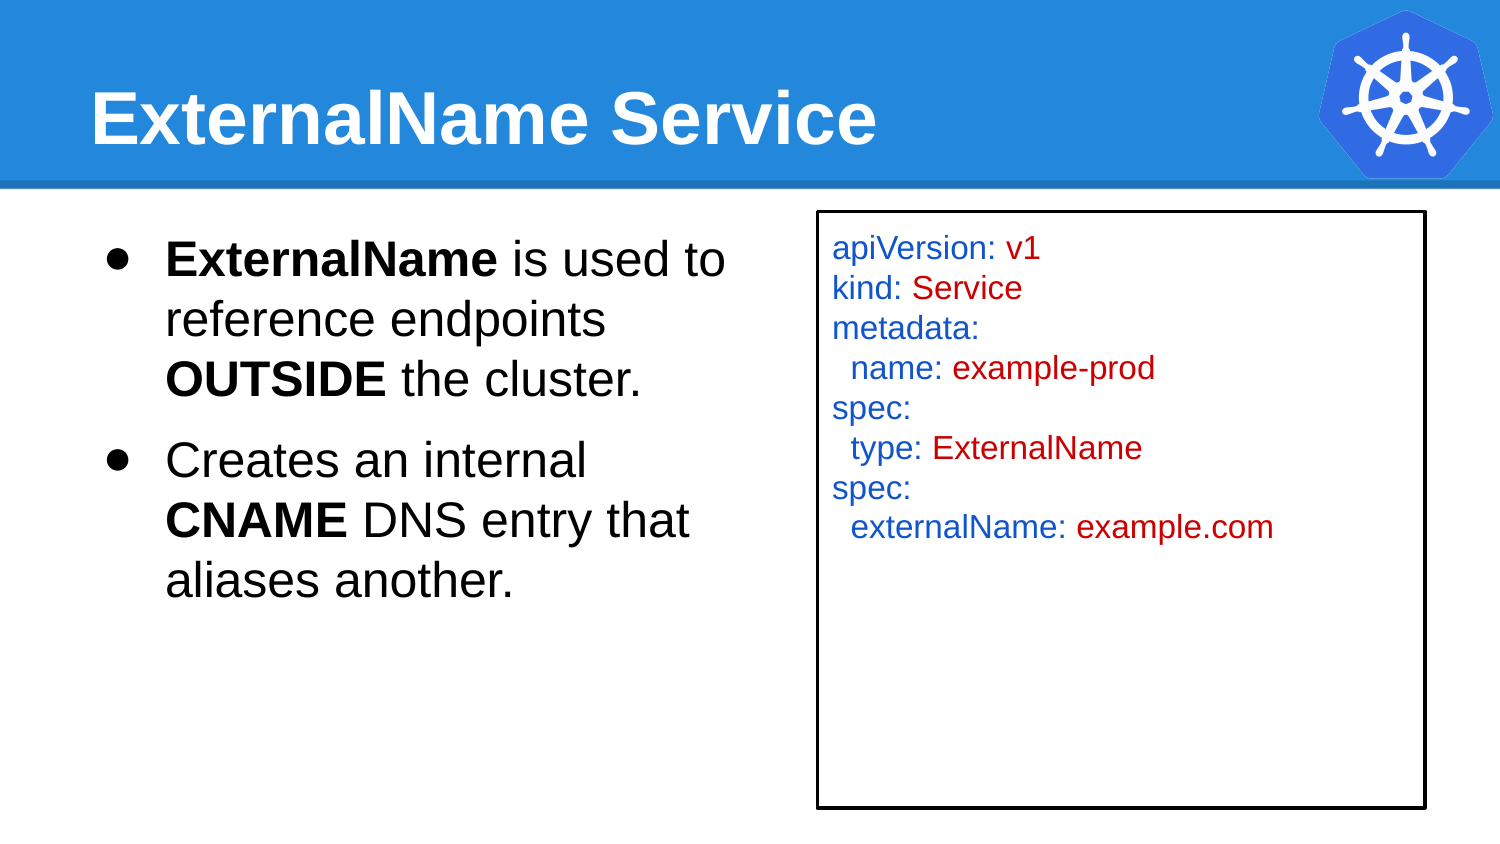

# ExternalName Service
ExternalName is used to reference endpoints OUTSIDE the cluster.
Creates an internal CNAME DNS entry that aliases another.
apiVersion: v1
kind: Service
metadata:
  name: example-prod
spec:
  type: ExternalName
spec:
  externalName: example.com